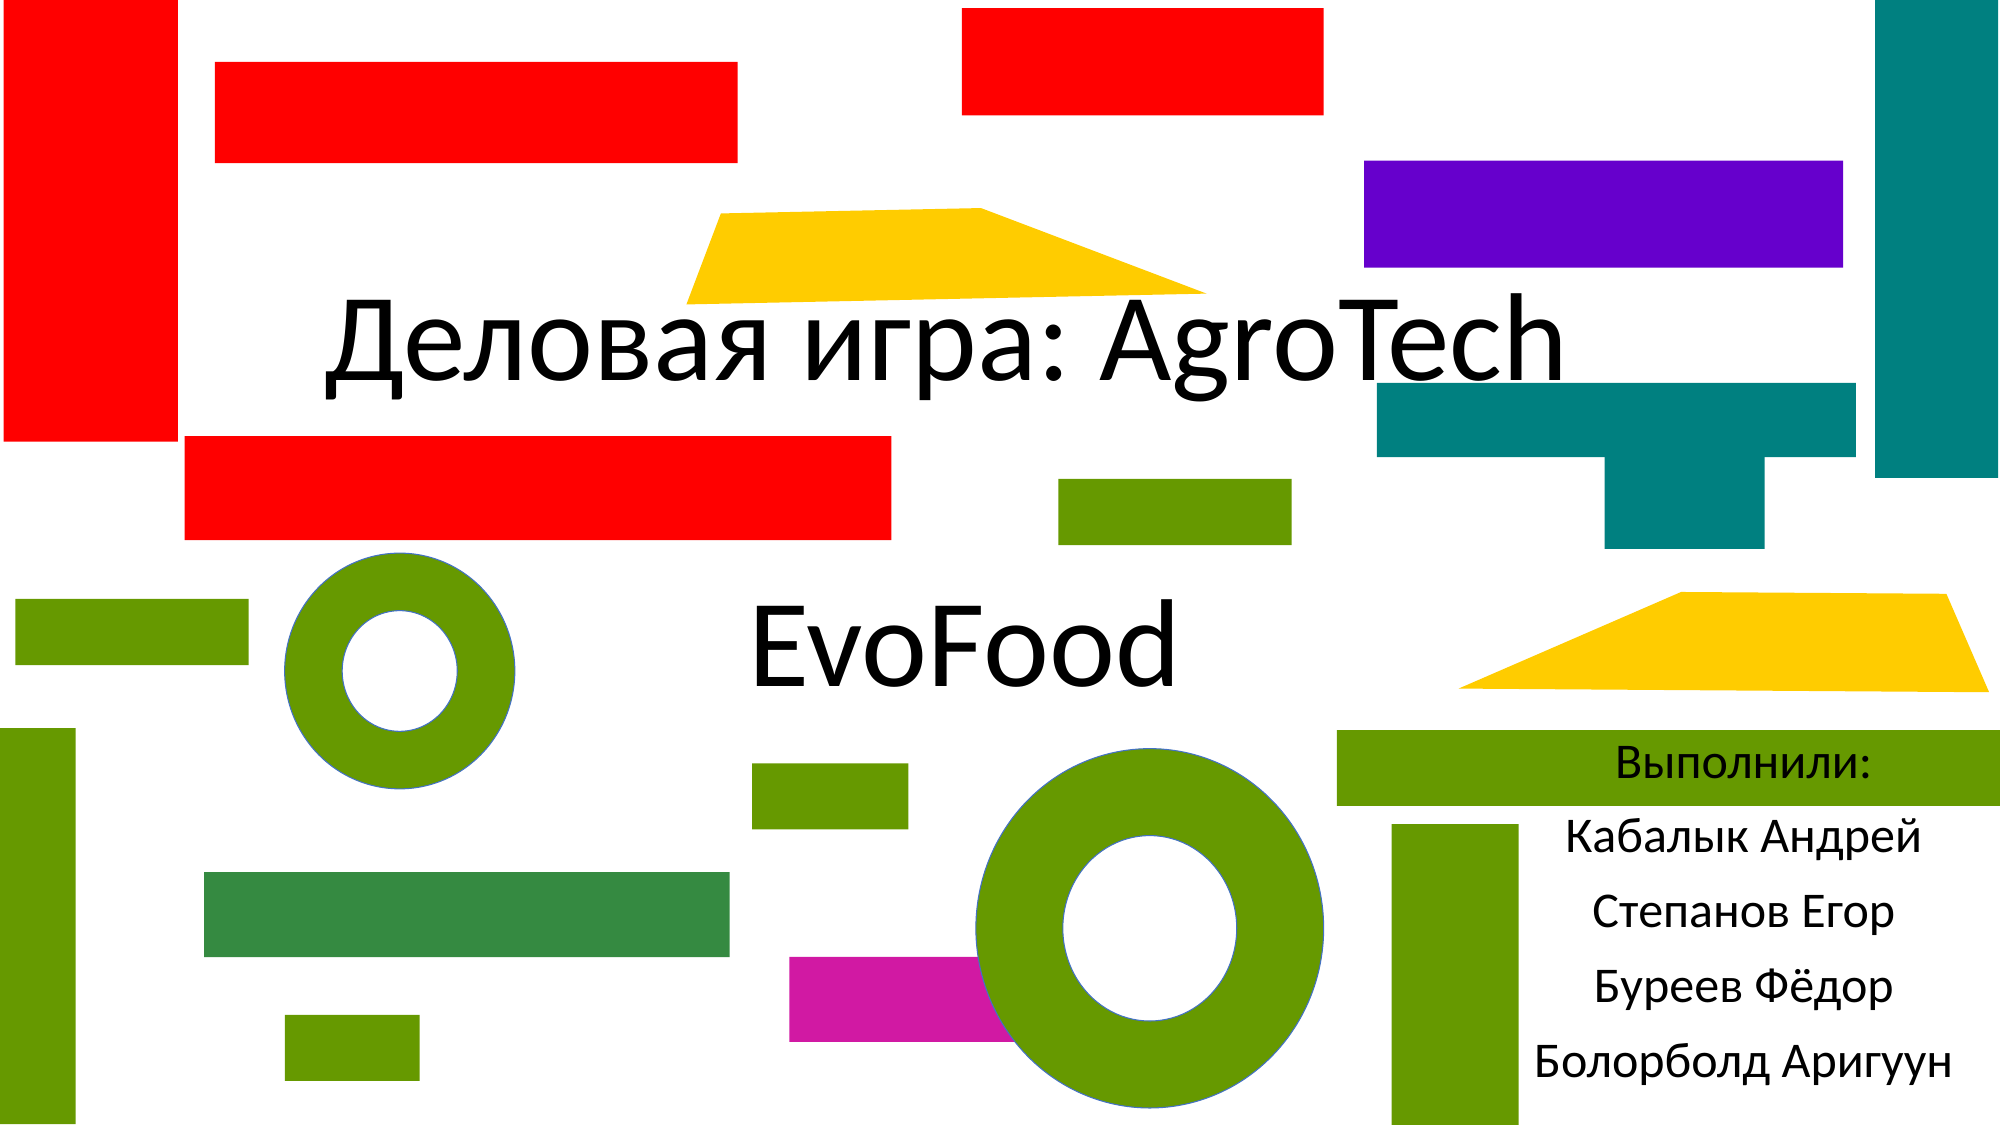

# Деловая игра: AgroTech

EvoFood

Выполнили:
Кабалык Андрей
Степанов Егор
Буреев Фёдор
Болорболд Аригуун